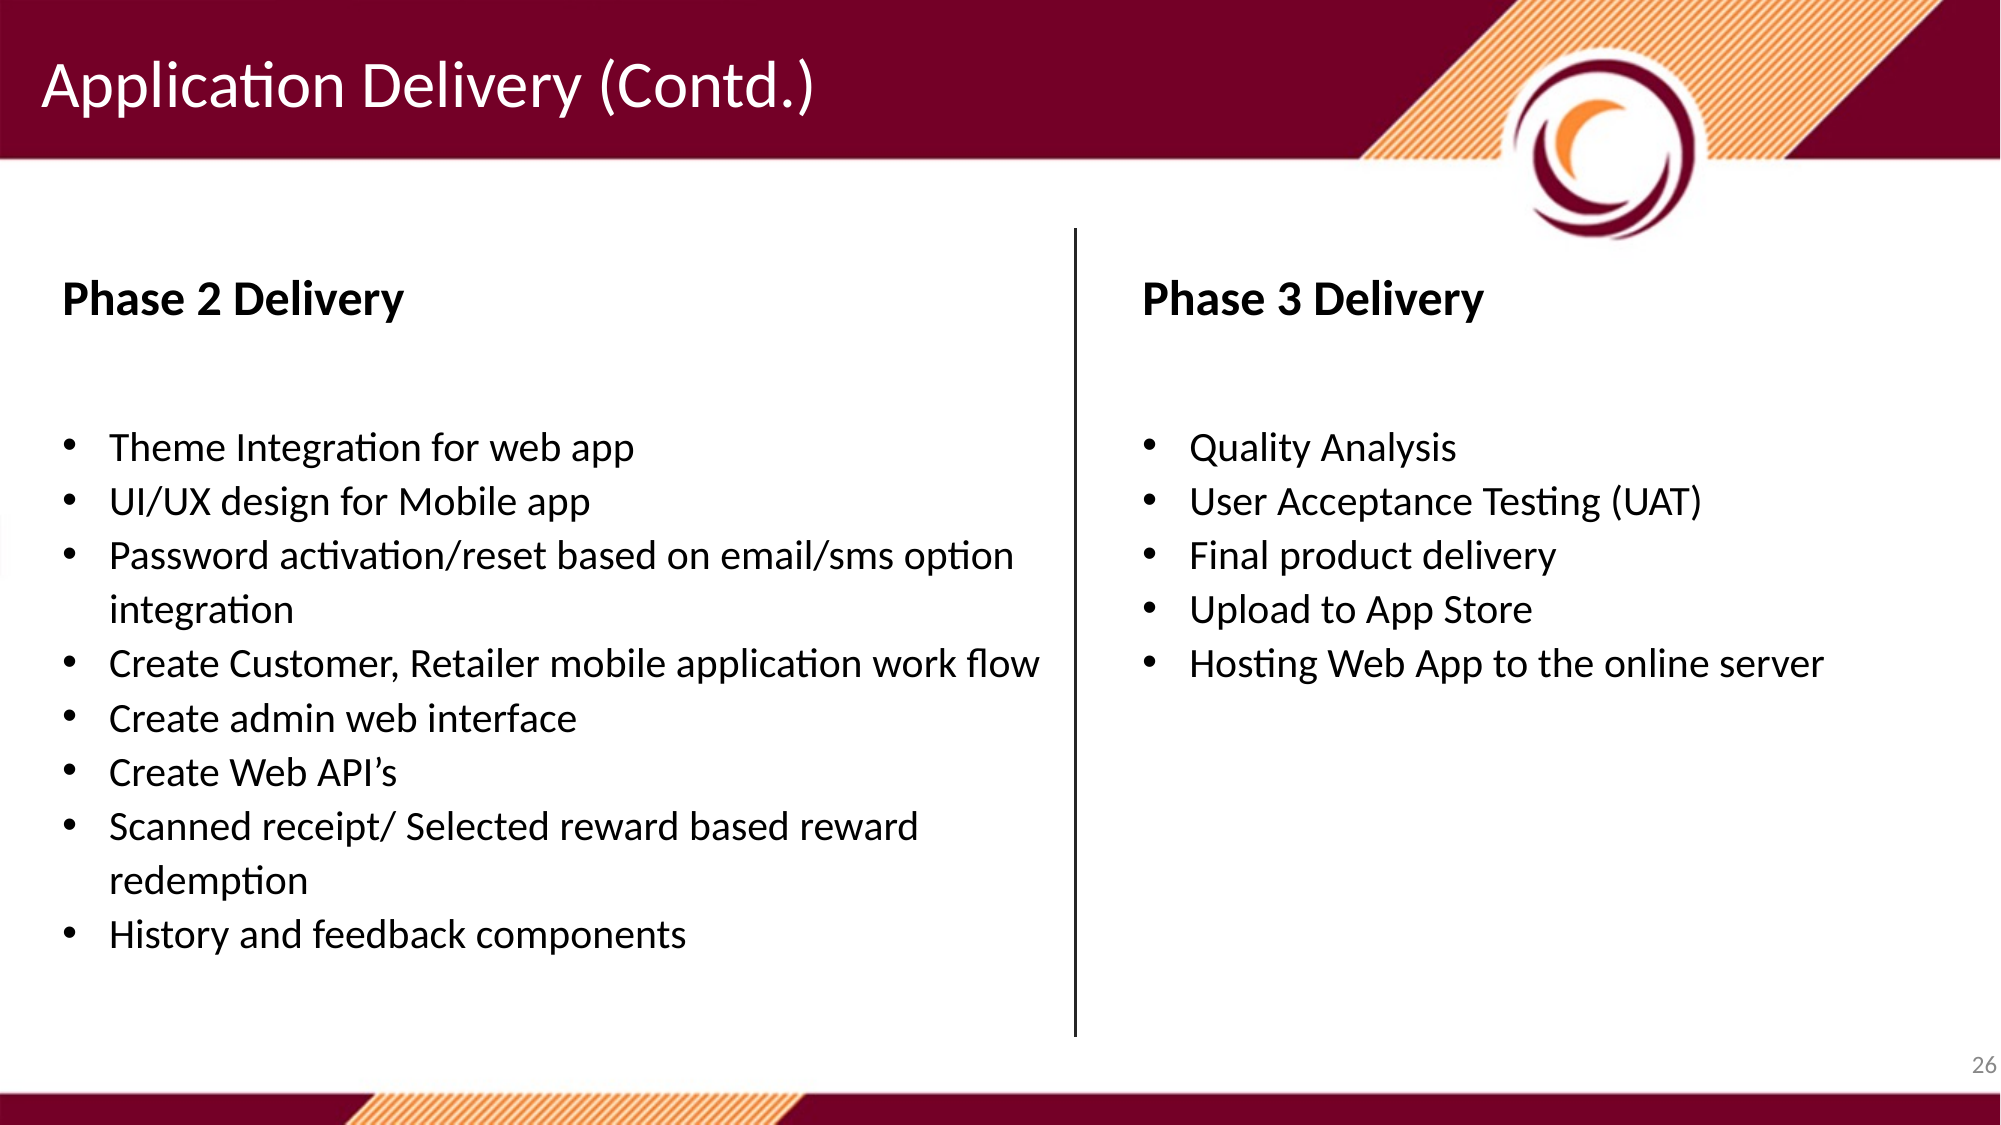

Application Delivery (Contd.)
Phase 2 Delivery

Theme Integration for web app
UI/UX design for Mobile app
Password activation/reset based on email/sms option integration
Create Customer, Retailer mobile application work flow
Create admin web interface
Create Web API’s
Scanned receipt/ Selected reward based reward redemption
History and feedback components
Phase 3 Delivery

Quality Analysis
User Acceptance Testing (UAT)
Final product delivery
Upload to App Store
Hosting Web App to the online server
26